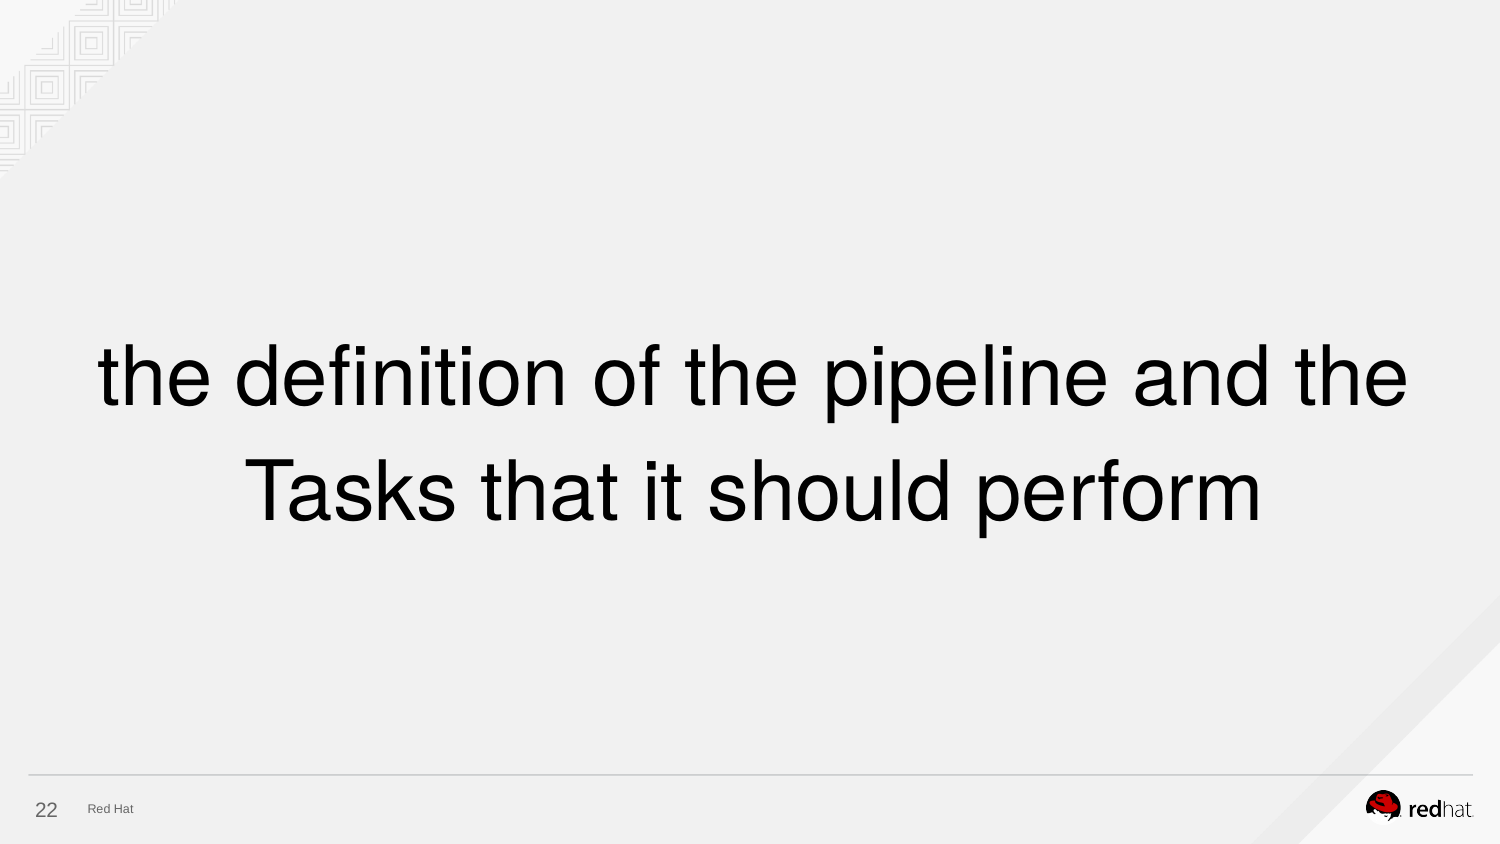

the definition of the pipeline and the Tasks that it should perform
22